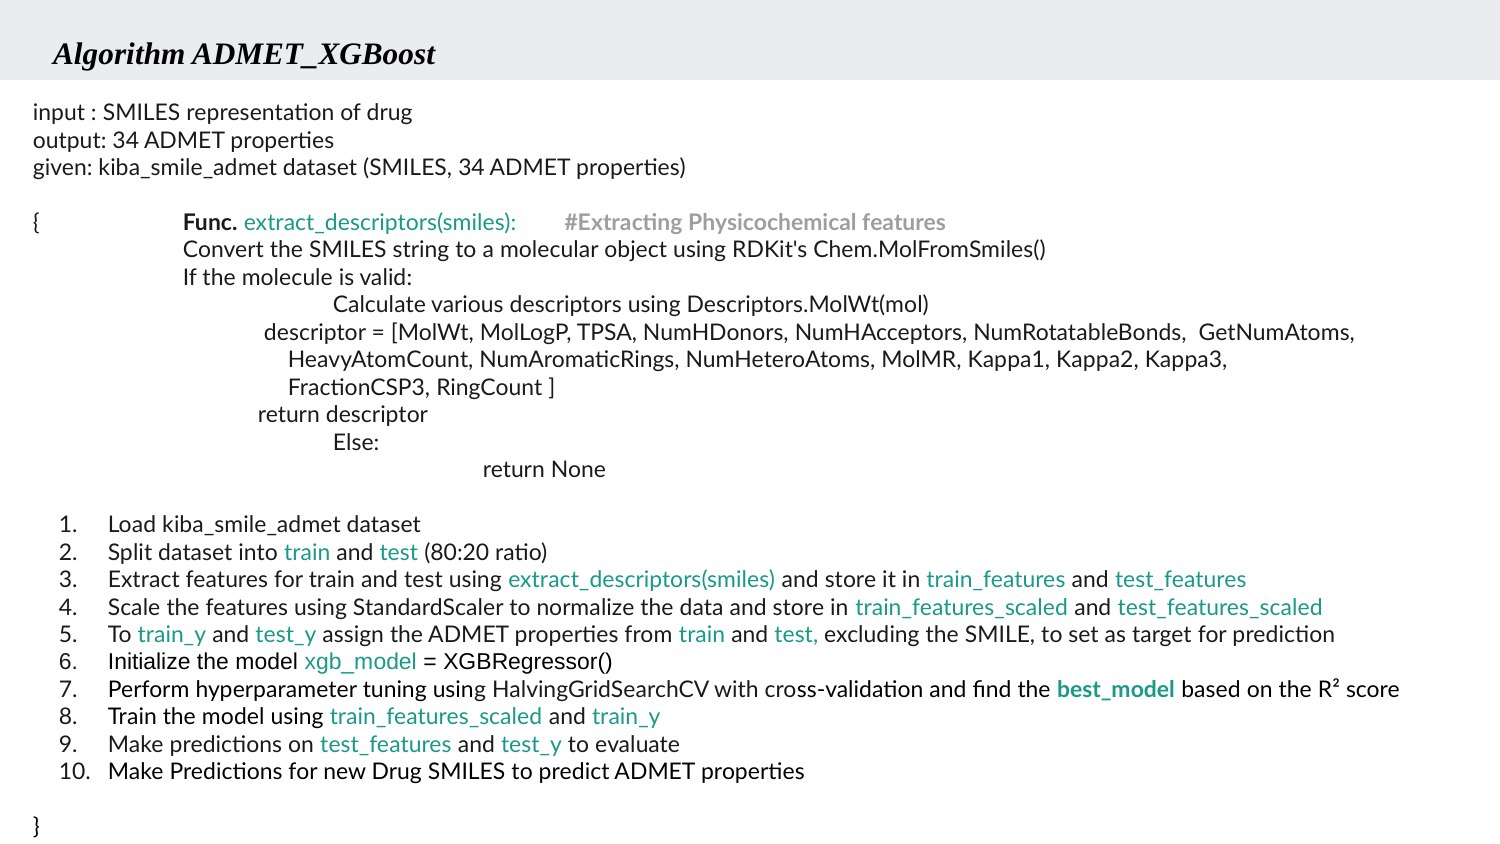

Algorithm ADMET_XGBoost
input : SMILES representation of drug
output: 34 ADMET properties
given: kiba_smile_admet dataset (SMILES, 34 ADMET properties)

{ 	Func. extract_descriptors(smiles):        #Extracting Physicochemical features
	Convert the SMILES string to a molecular object using RDKit's Chem.MolFromSmiles()
	If the molecule is valid:
		Calculate various descriptors using Descriptors.MolWt(mol)
 descriptor = [MolWt, MolLogP, TPSA, NumHDonors, NumHAcceptors, NumRotatableBonds,  GetNumAtoms,
     HeavyAtomCount, NumAromaticRings, NumHeteroAtoms, MolMR, Kappa1, Kappa2, Kappa3,
     FractionCSP3, RingCount ]
return descriptor
		Else:
			return None

Load kiba_smile_admet dataset
Split dataset into train and test (80:20 ratio)
Extract features for train and test using extract_descriptors(smiles) and store it in train_features and test_features
Scale the features using StandardScaler to normalize the data and store in train_features_scaled and test_features_scaled
To train_y and test_y assign the ADMET properties from train and test, excluding the SMILE, to set as target for prediction
Initialize the model xgb_model = XGBRegressor()
Perform hyperparameter tuning using HalvingGridSearchCV with cross-validation and find the best_model based on the R² score
Train the model using train_features_scaled and train_y
Make predictions on test_features and test_y to evaluate
Make Predictions for new Drug SMILES to predict ADMET properties

}